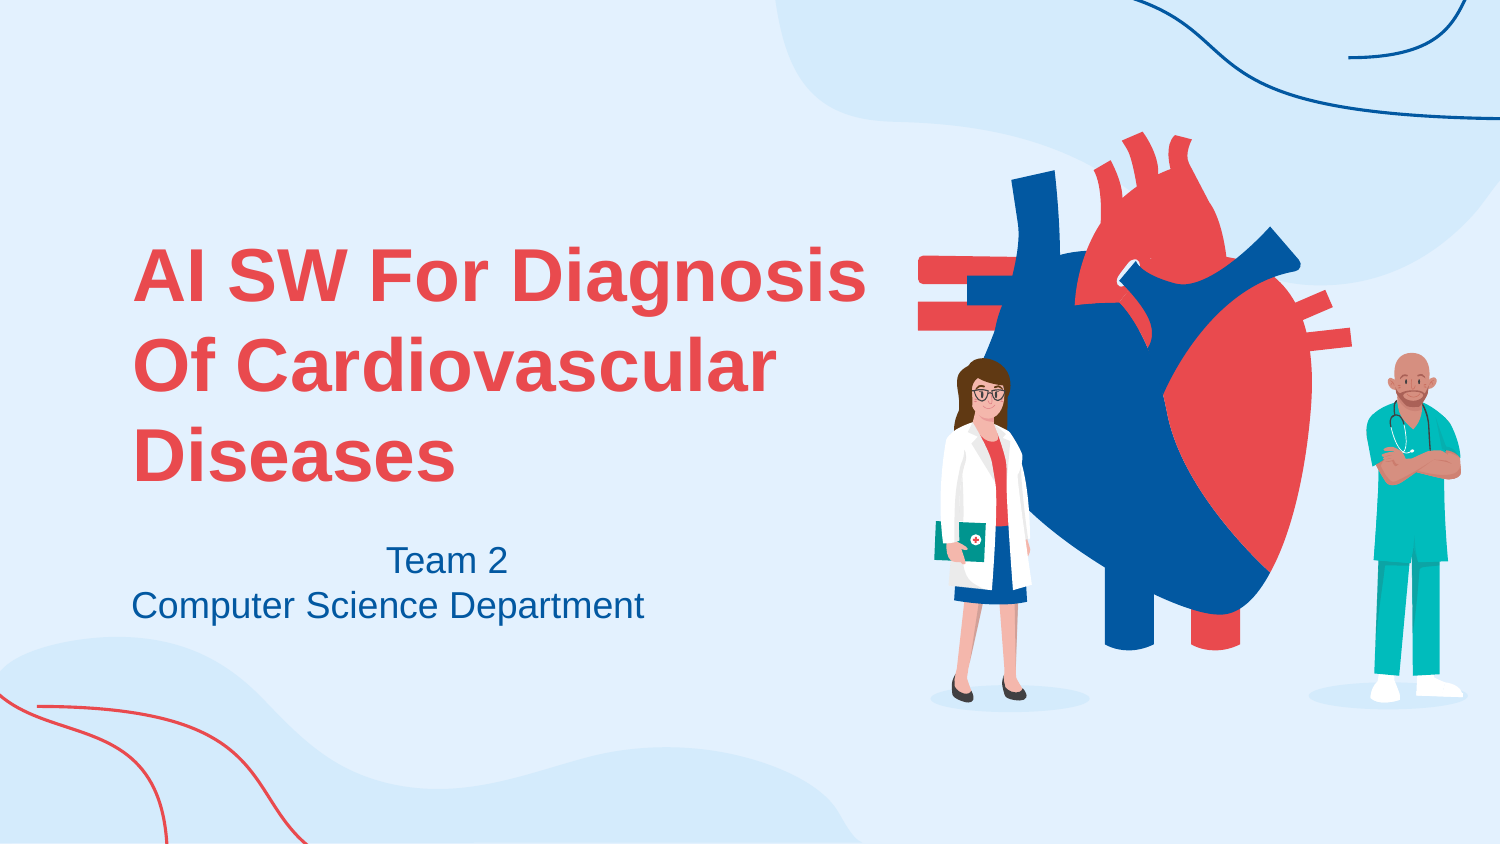

# AI SW For Diagnosis Of Cardiovascular Diseases

Team 2
Computer Science Department